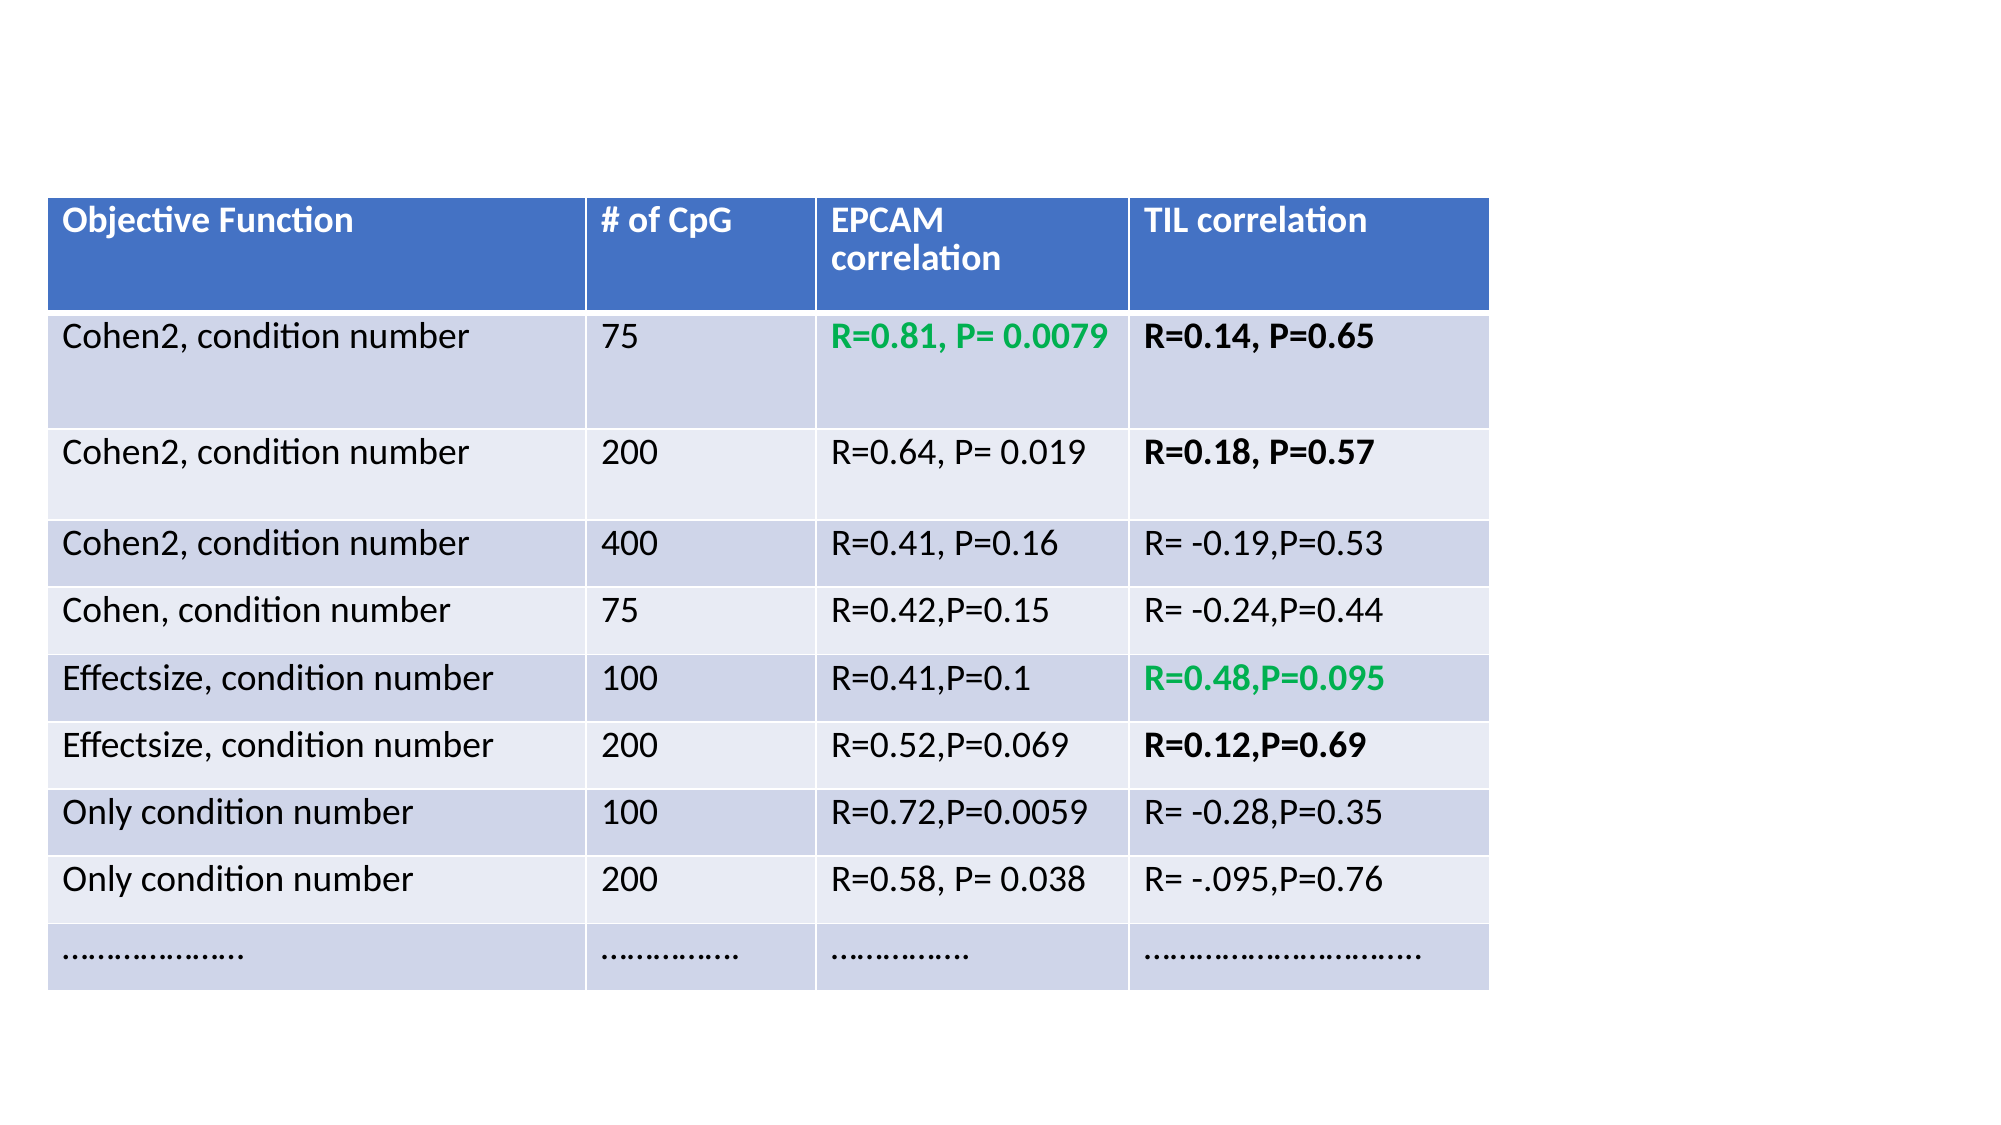

| Objective Function | # of CpG | EPCAM correlation | TIL correlation |
| --- | --- | --- | --- |
| Cohen2, condition number | 75 | R=0.81, P= 0.0079 | R=0.14, P=0.65 |
| Cohen2, condition number | 200 | R=0.64, P= 0.019 | R=0.18, P=0.57 |
| Cohen2, condition number | 400 | R=0.41, P=0.16 | R= -0.19,P=0.53 |
| Cohen, condition number | 75 | R=0.42,P=0.15 | R= -0.24,P=0.44 |
| Effectsize, condition number | 100 | R=0.41,P=0.1 | R=0.48,P=0.095 |
| Effectsize, condition number | 200 | R=0.52,P=0.069 | R=0.12,P=0.69 |
| Only condition number | 100 | R=0.72,P=0.0059 | R= -0.28,P=0.35 |
| Only condition number | 200 | R=0.58, P= 0.038 | R= -.095,P=0.76 |
| ………………… | ……………. | ……………. | ………………………….. |